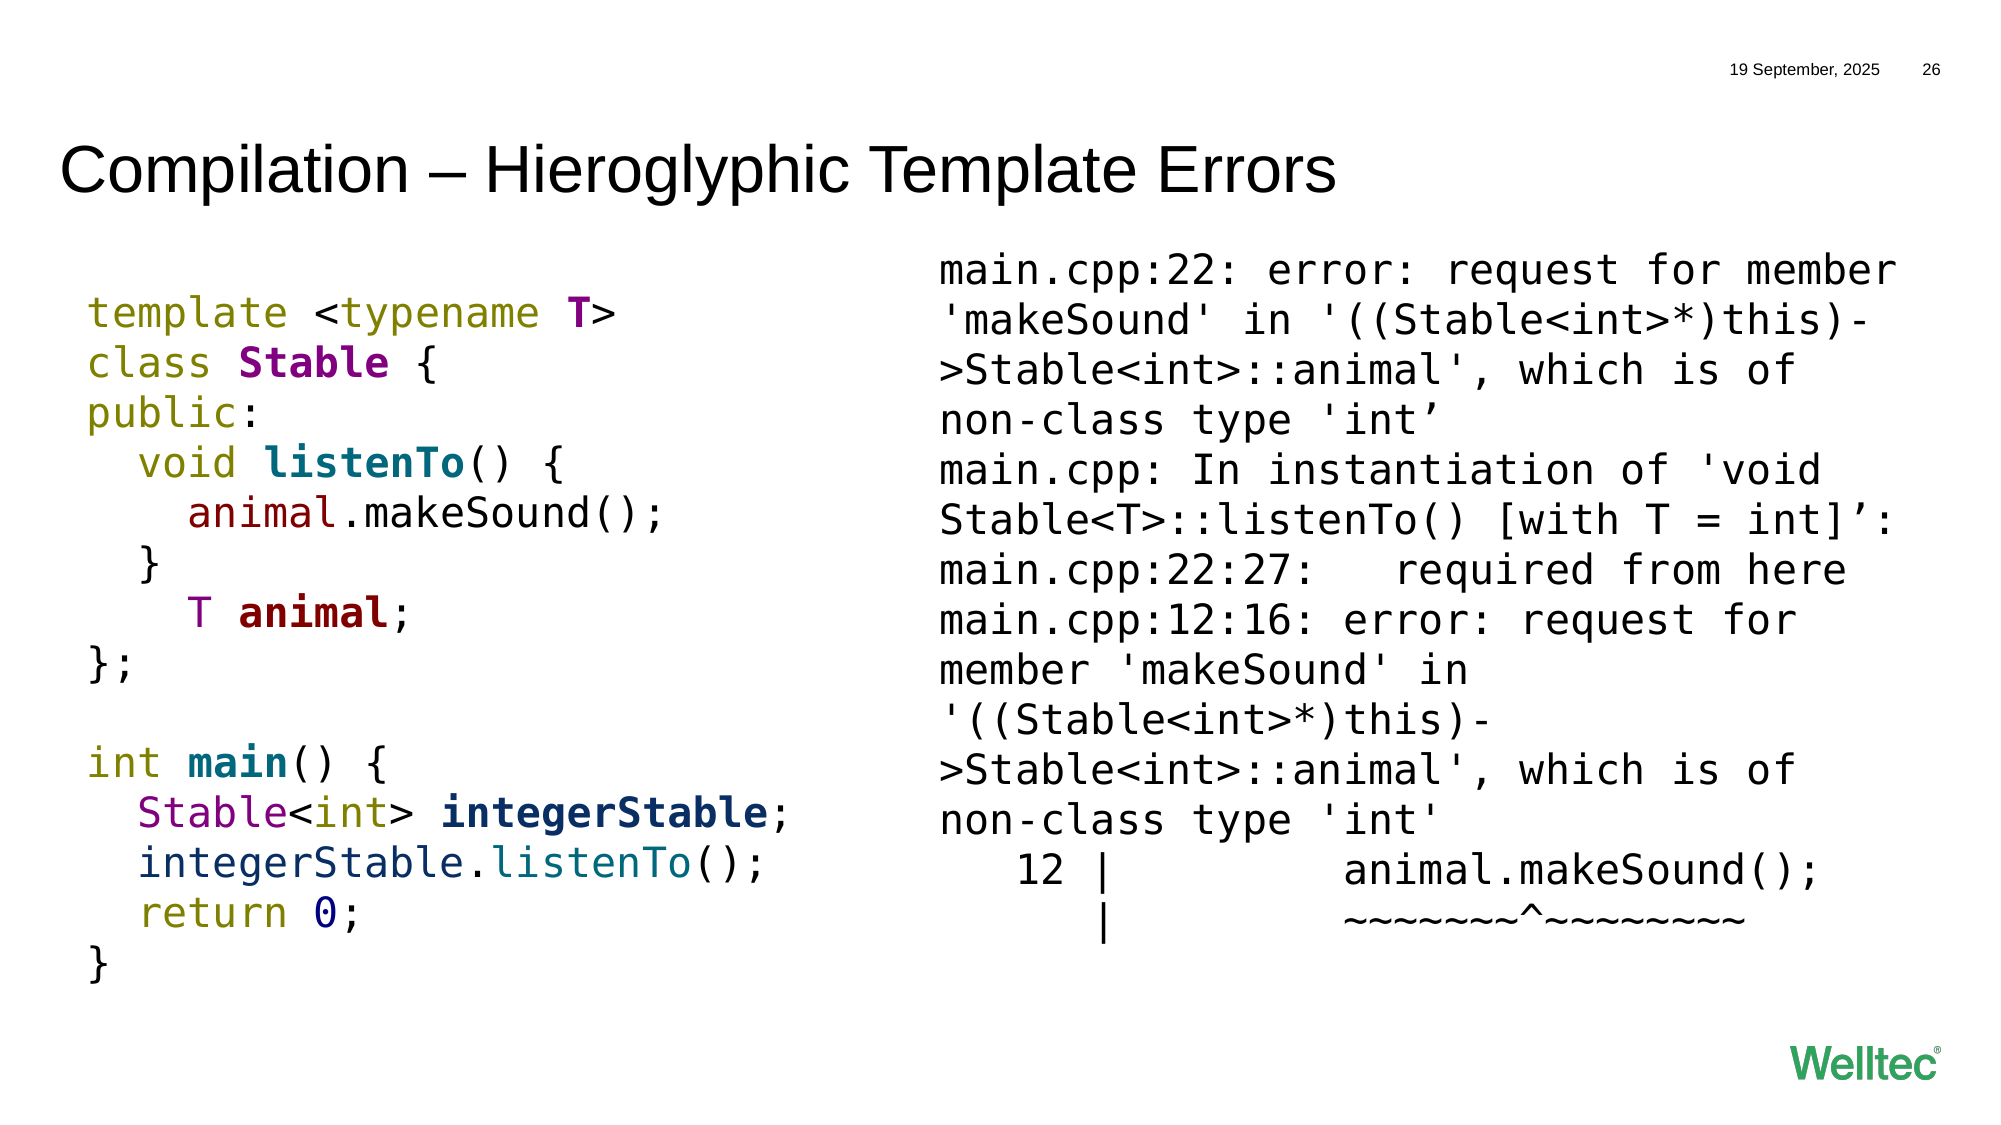

19 September, 2025
26
# Compilation – Hieroglyphic Template Errors
main.cpp:22: error: request for member 'makeSound' in '((Stable<int>*)this)->Stable<int>::animal', which is of non-class type 'int’
main.cpp: In instantiation of 'void Stable<T>::listenTo() [with T = int]’:
main.cpp:22:27:   required from here
main.cpp:12:16: error: request for member 'makeSound' in '((Stable<int>*)this)->Stable<int>::animal', which is of non-class type 'int'
   12 |         animal.makeSound();
      |         ~~~~~~~^~~~~~~~~
template <typename T>
class Stable {
public:
  void listenTo() {
    animal.makeSound();
  }
    T animal;
};
int main() {
  Stable<int> integerStable;
  integerStable.listenTo();
  return 0;
}